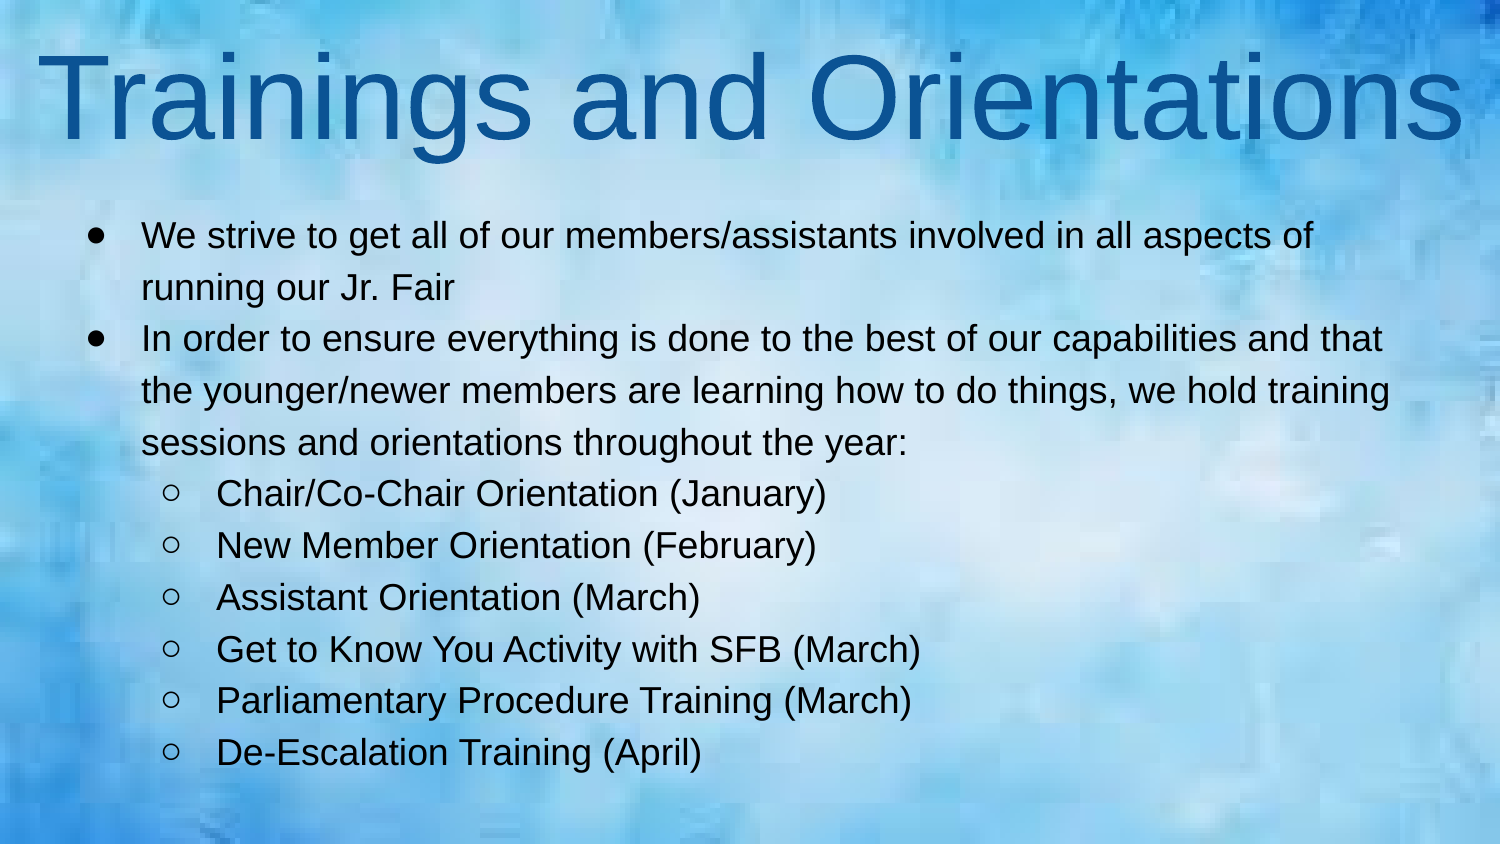

Trainings and Orientations
We strive to get all of our members/assistants involved in all aspects of running our Jr. Fair
In order to ensure everything is done to the best of our capabilities and that the younger/newer members are learning how to do things, we hold training sessions and orientations throughout the year:
Chair/Co-Chair Orientation (January)
New Member Orientation (February)
Assistant Orientation (March)
Get to Know You Activity with SFB (March)
Parliamentary Procedure Training (March)
De-Escalation Training (April)